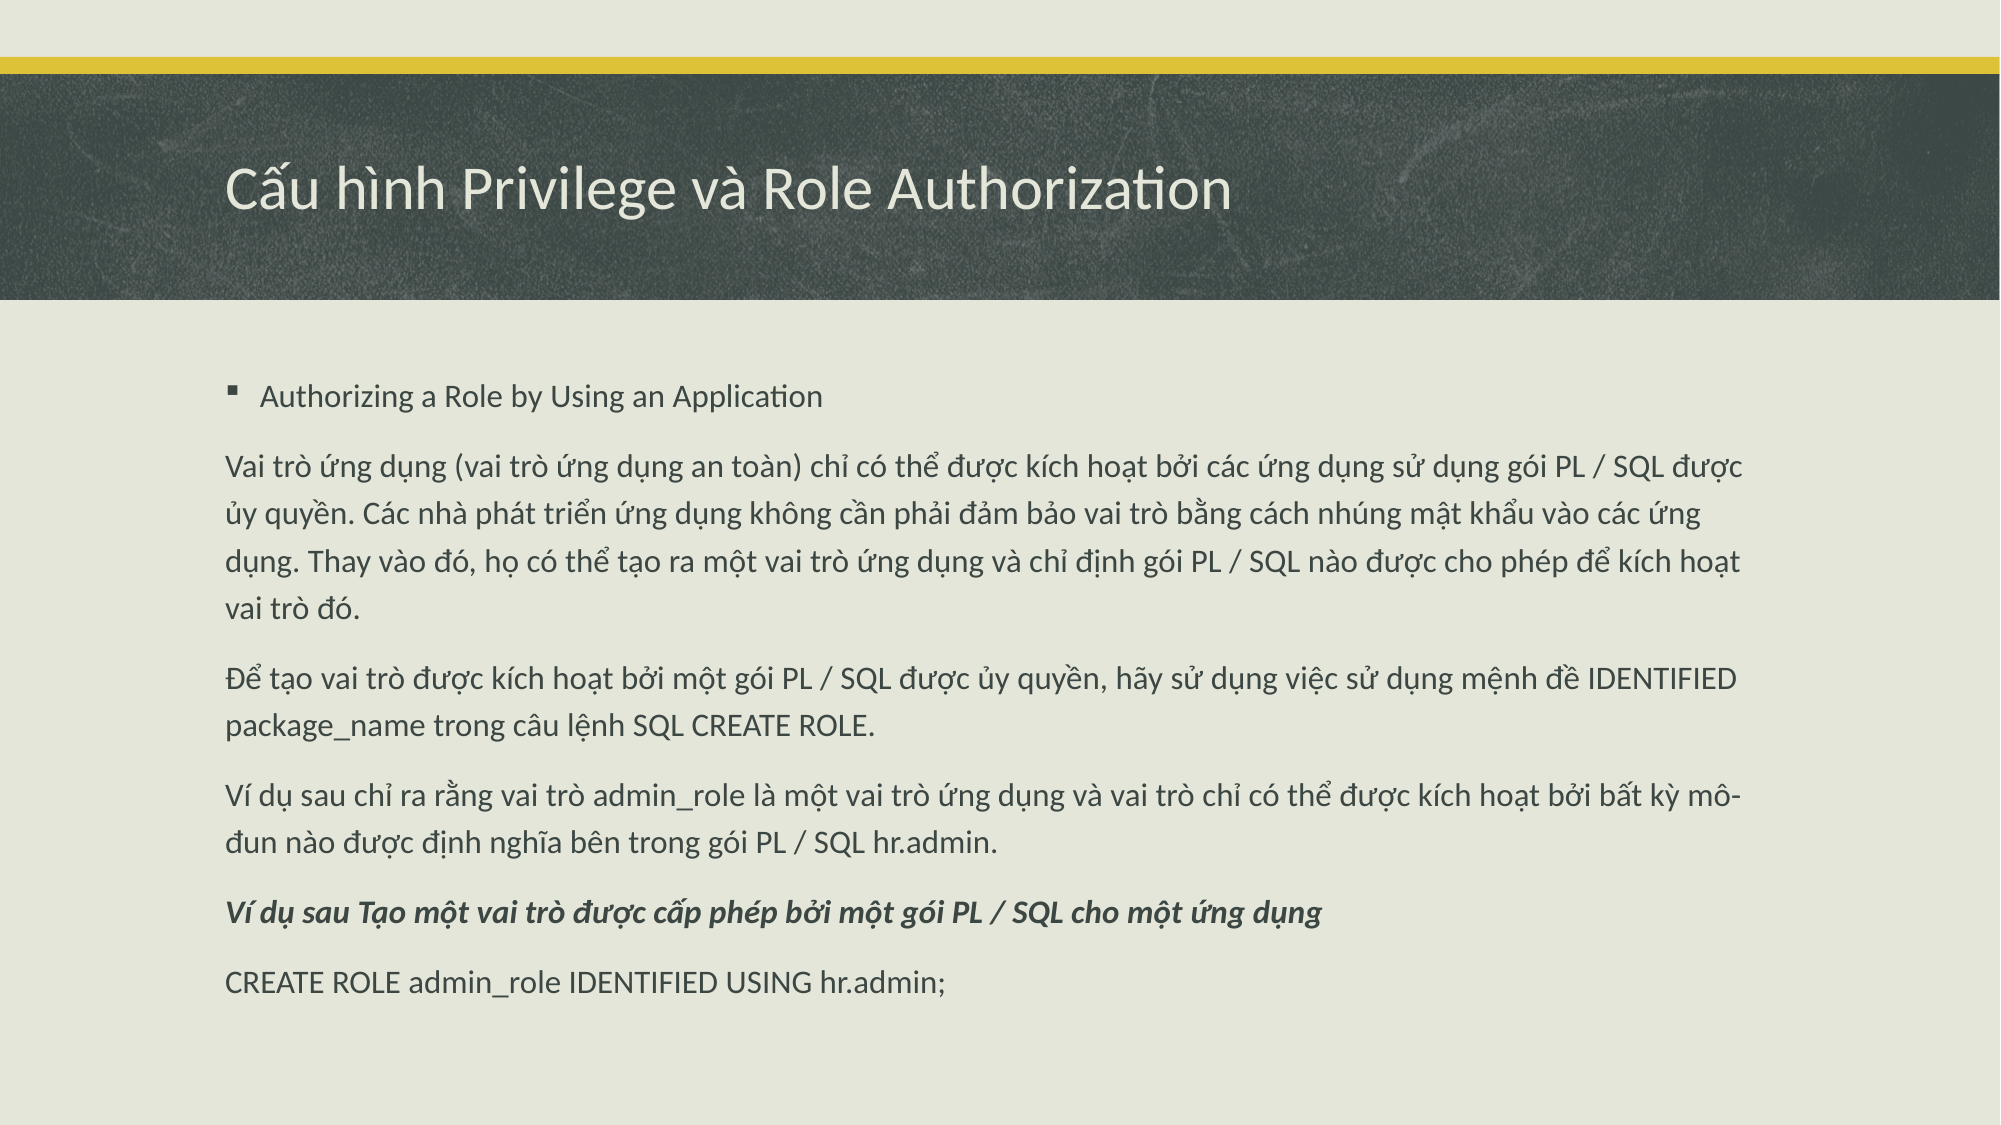

# Cấu hình Privilege và Role Authorization
Authorizing a Role by Using an Application
Vai trò ứng dụng (vai trò ứng dụng an toàn) chỉ có thể được kích hoạt bởi các ứng dụng sử dụng gói PL / SQL được ủy quyền. Các nhà phát triển ứng dụng không cần phải đảm bảo vai trò bằng cách nhúng mật khẩu vào các ứng dụng. Thay vào đó, họ có thể tạo ra một vai trò ứng dụng và chỉ định gói PL / SQL nào được cho phép để kích hoạt vai trò đó.
Để tạo vai trò được kích hoạt bởi một gói PL / SQL được ủy quyền, hãy sử dụng việc sử dụng mệnh đề IDENTIFIED package_name trong câu lệnh SQL CREATE ROLE.
Ví dụ sau chỉ ra rằng vai trò admin_role là một vai trò ứng dụng và vai trò chỉ có thể được kích hoạt bởi bất kỳ mô-đun nào được định nghĩa bên trong gói PL / SQL hr.admin.
Ví dụ sau Tạo một vai trò được cấp phép bởi một gói PL / SQL cho một ứng dụng
CREATE ROLE admin_role IDENTIFIED USING hr.admin;